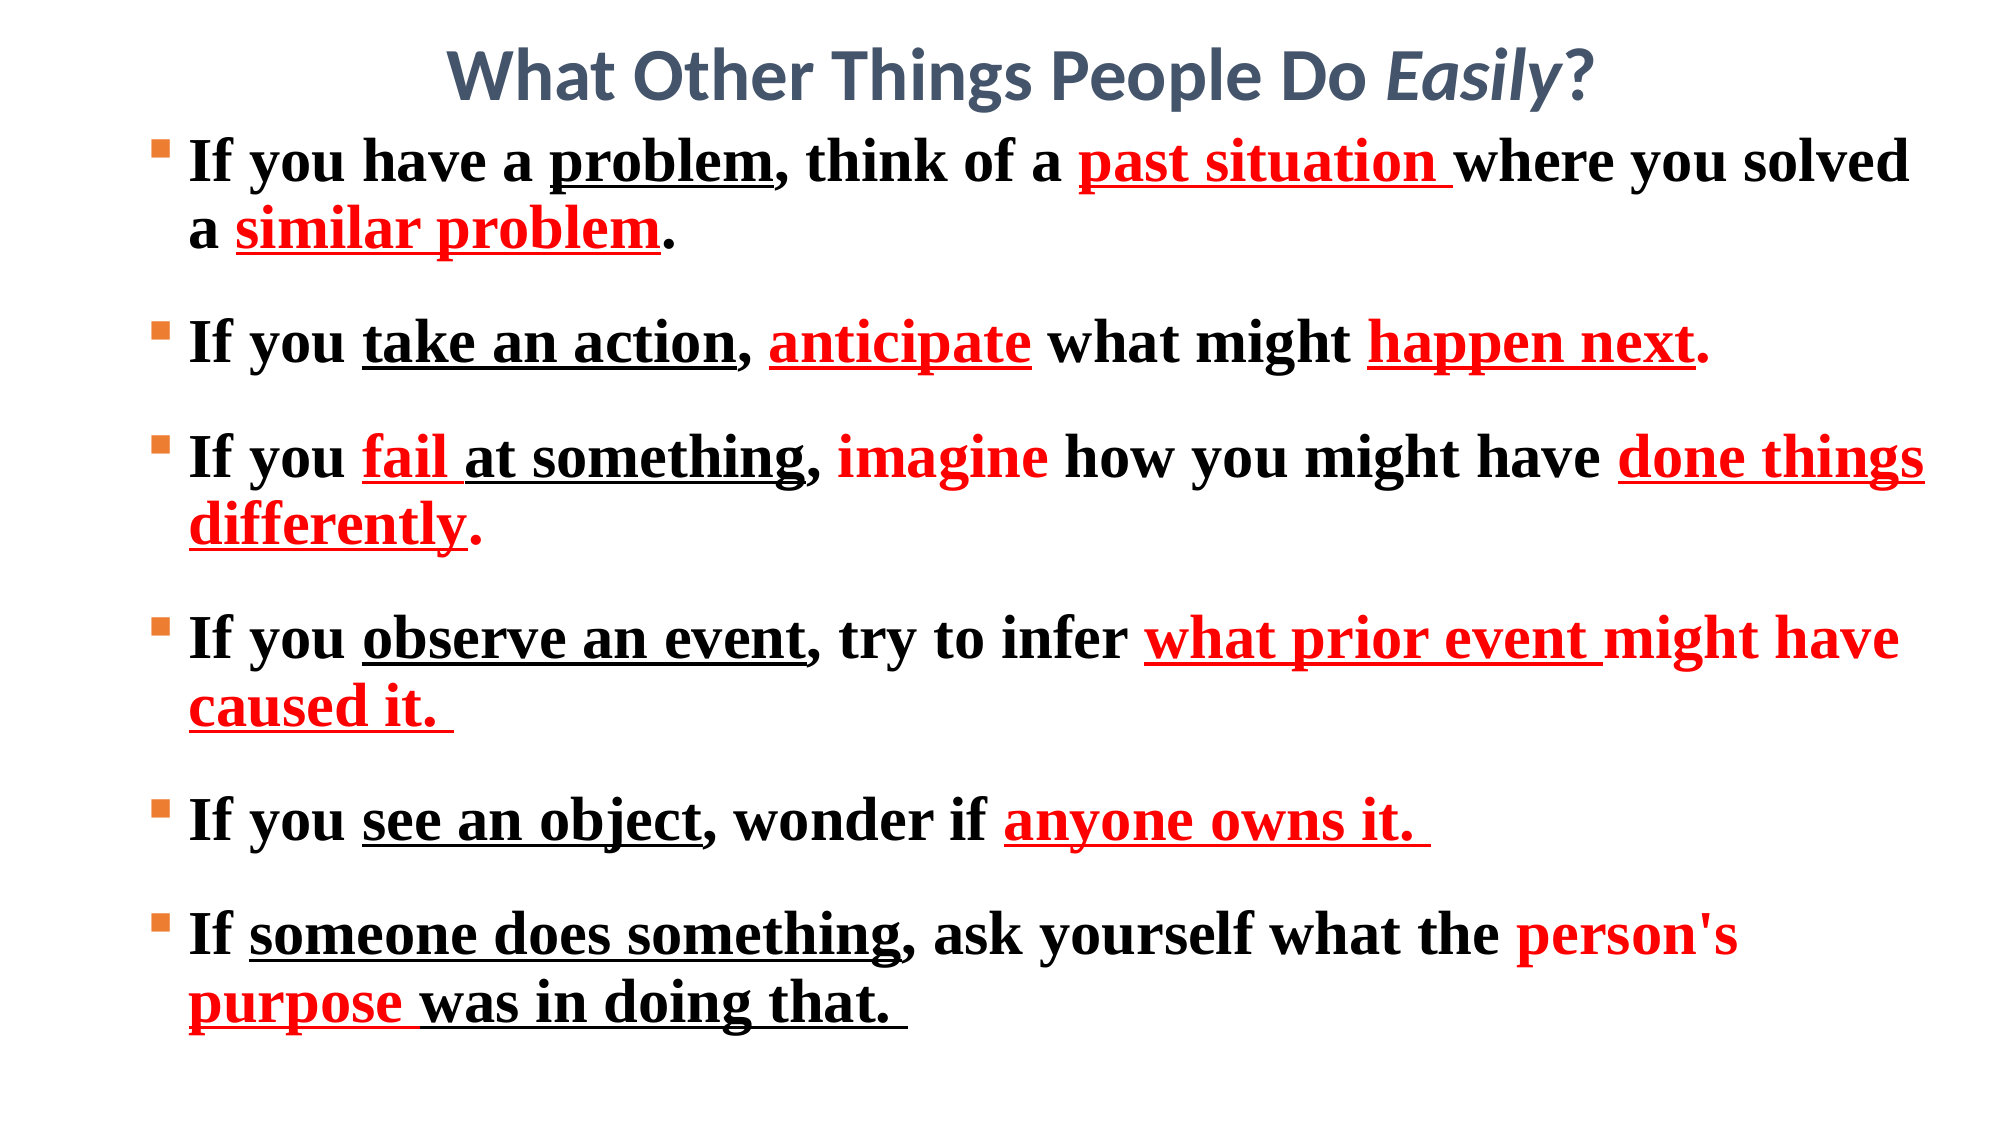

What Other Things People Do Easily?
If you have a problem, think of a past situation where you solved a similar problem.
If you take an action, anticipate what might happen next.
If you fail at something, imagine how you might have done things differently.
If you observe an event, try to infer what prior event might have caused it.
If you see an object, wonder if anyone owns it.
If someone does something, ask yourself what the person's purpose was in doing that.